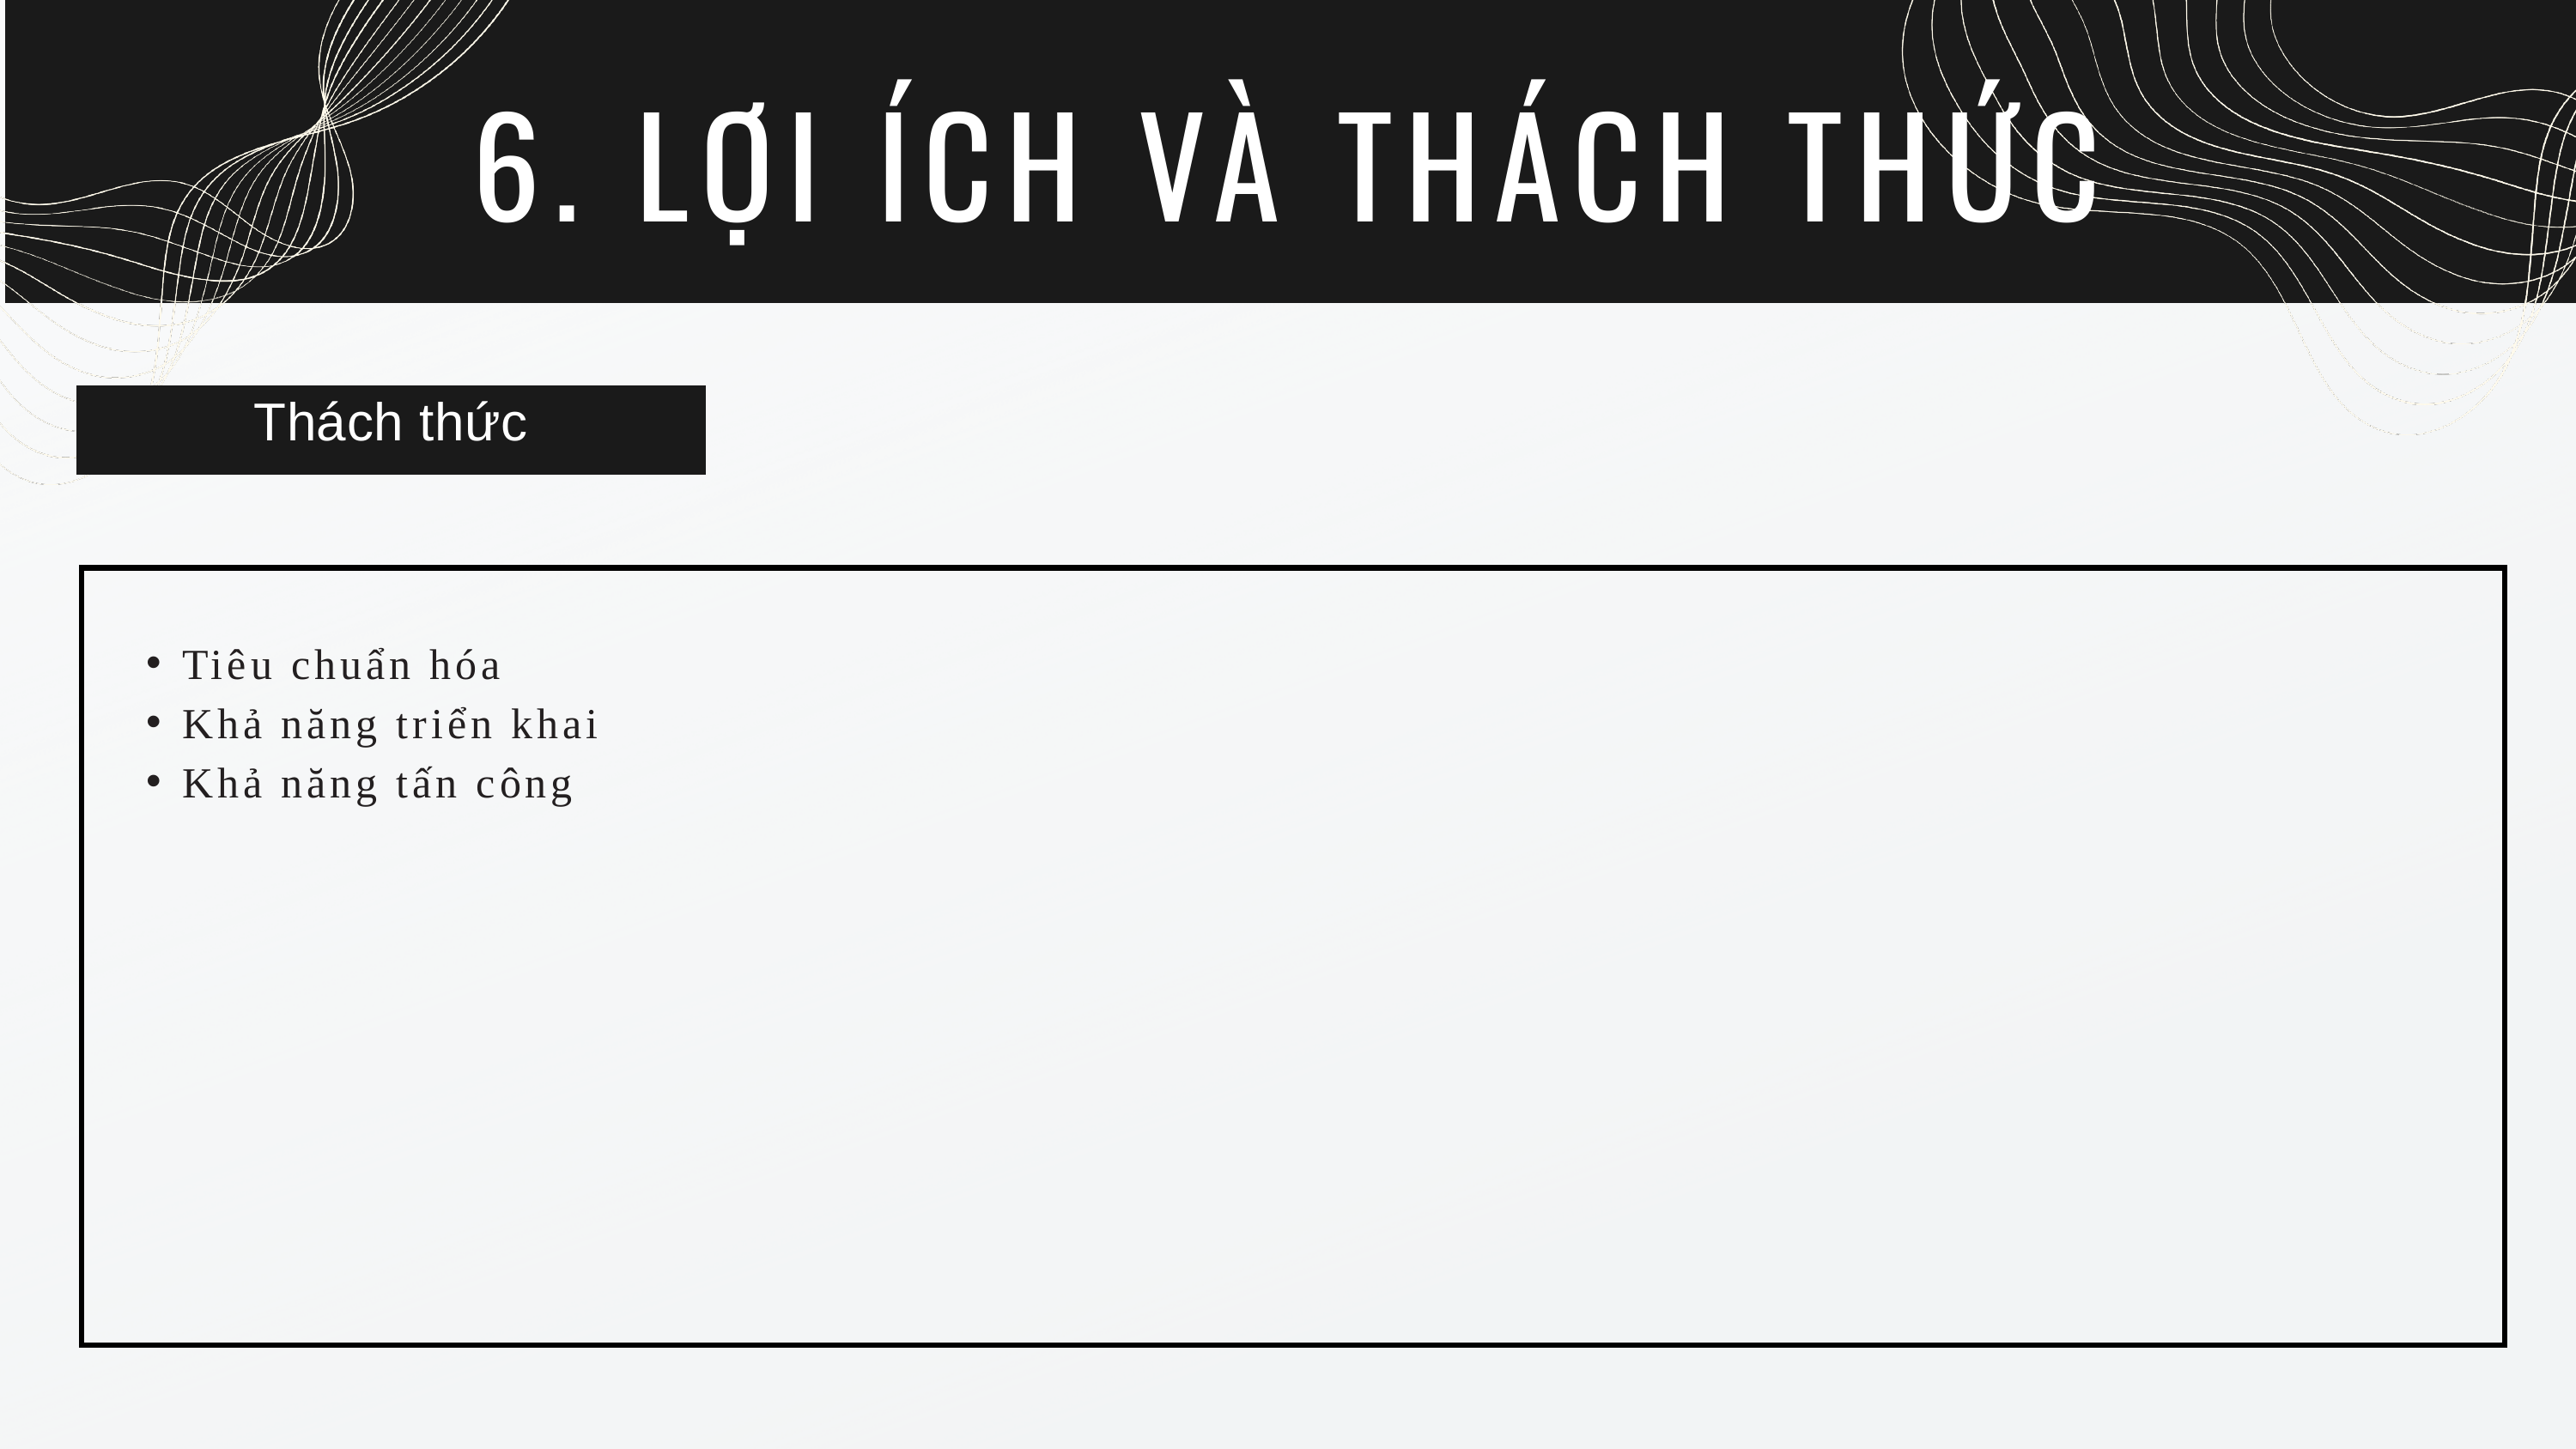

6. LỢI ÍCH VÀ THÁCH THỨC

Thách thức

Tiêu chuẩn hóa
Khả năng triển khai
Khả năng tấn công